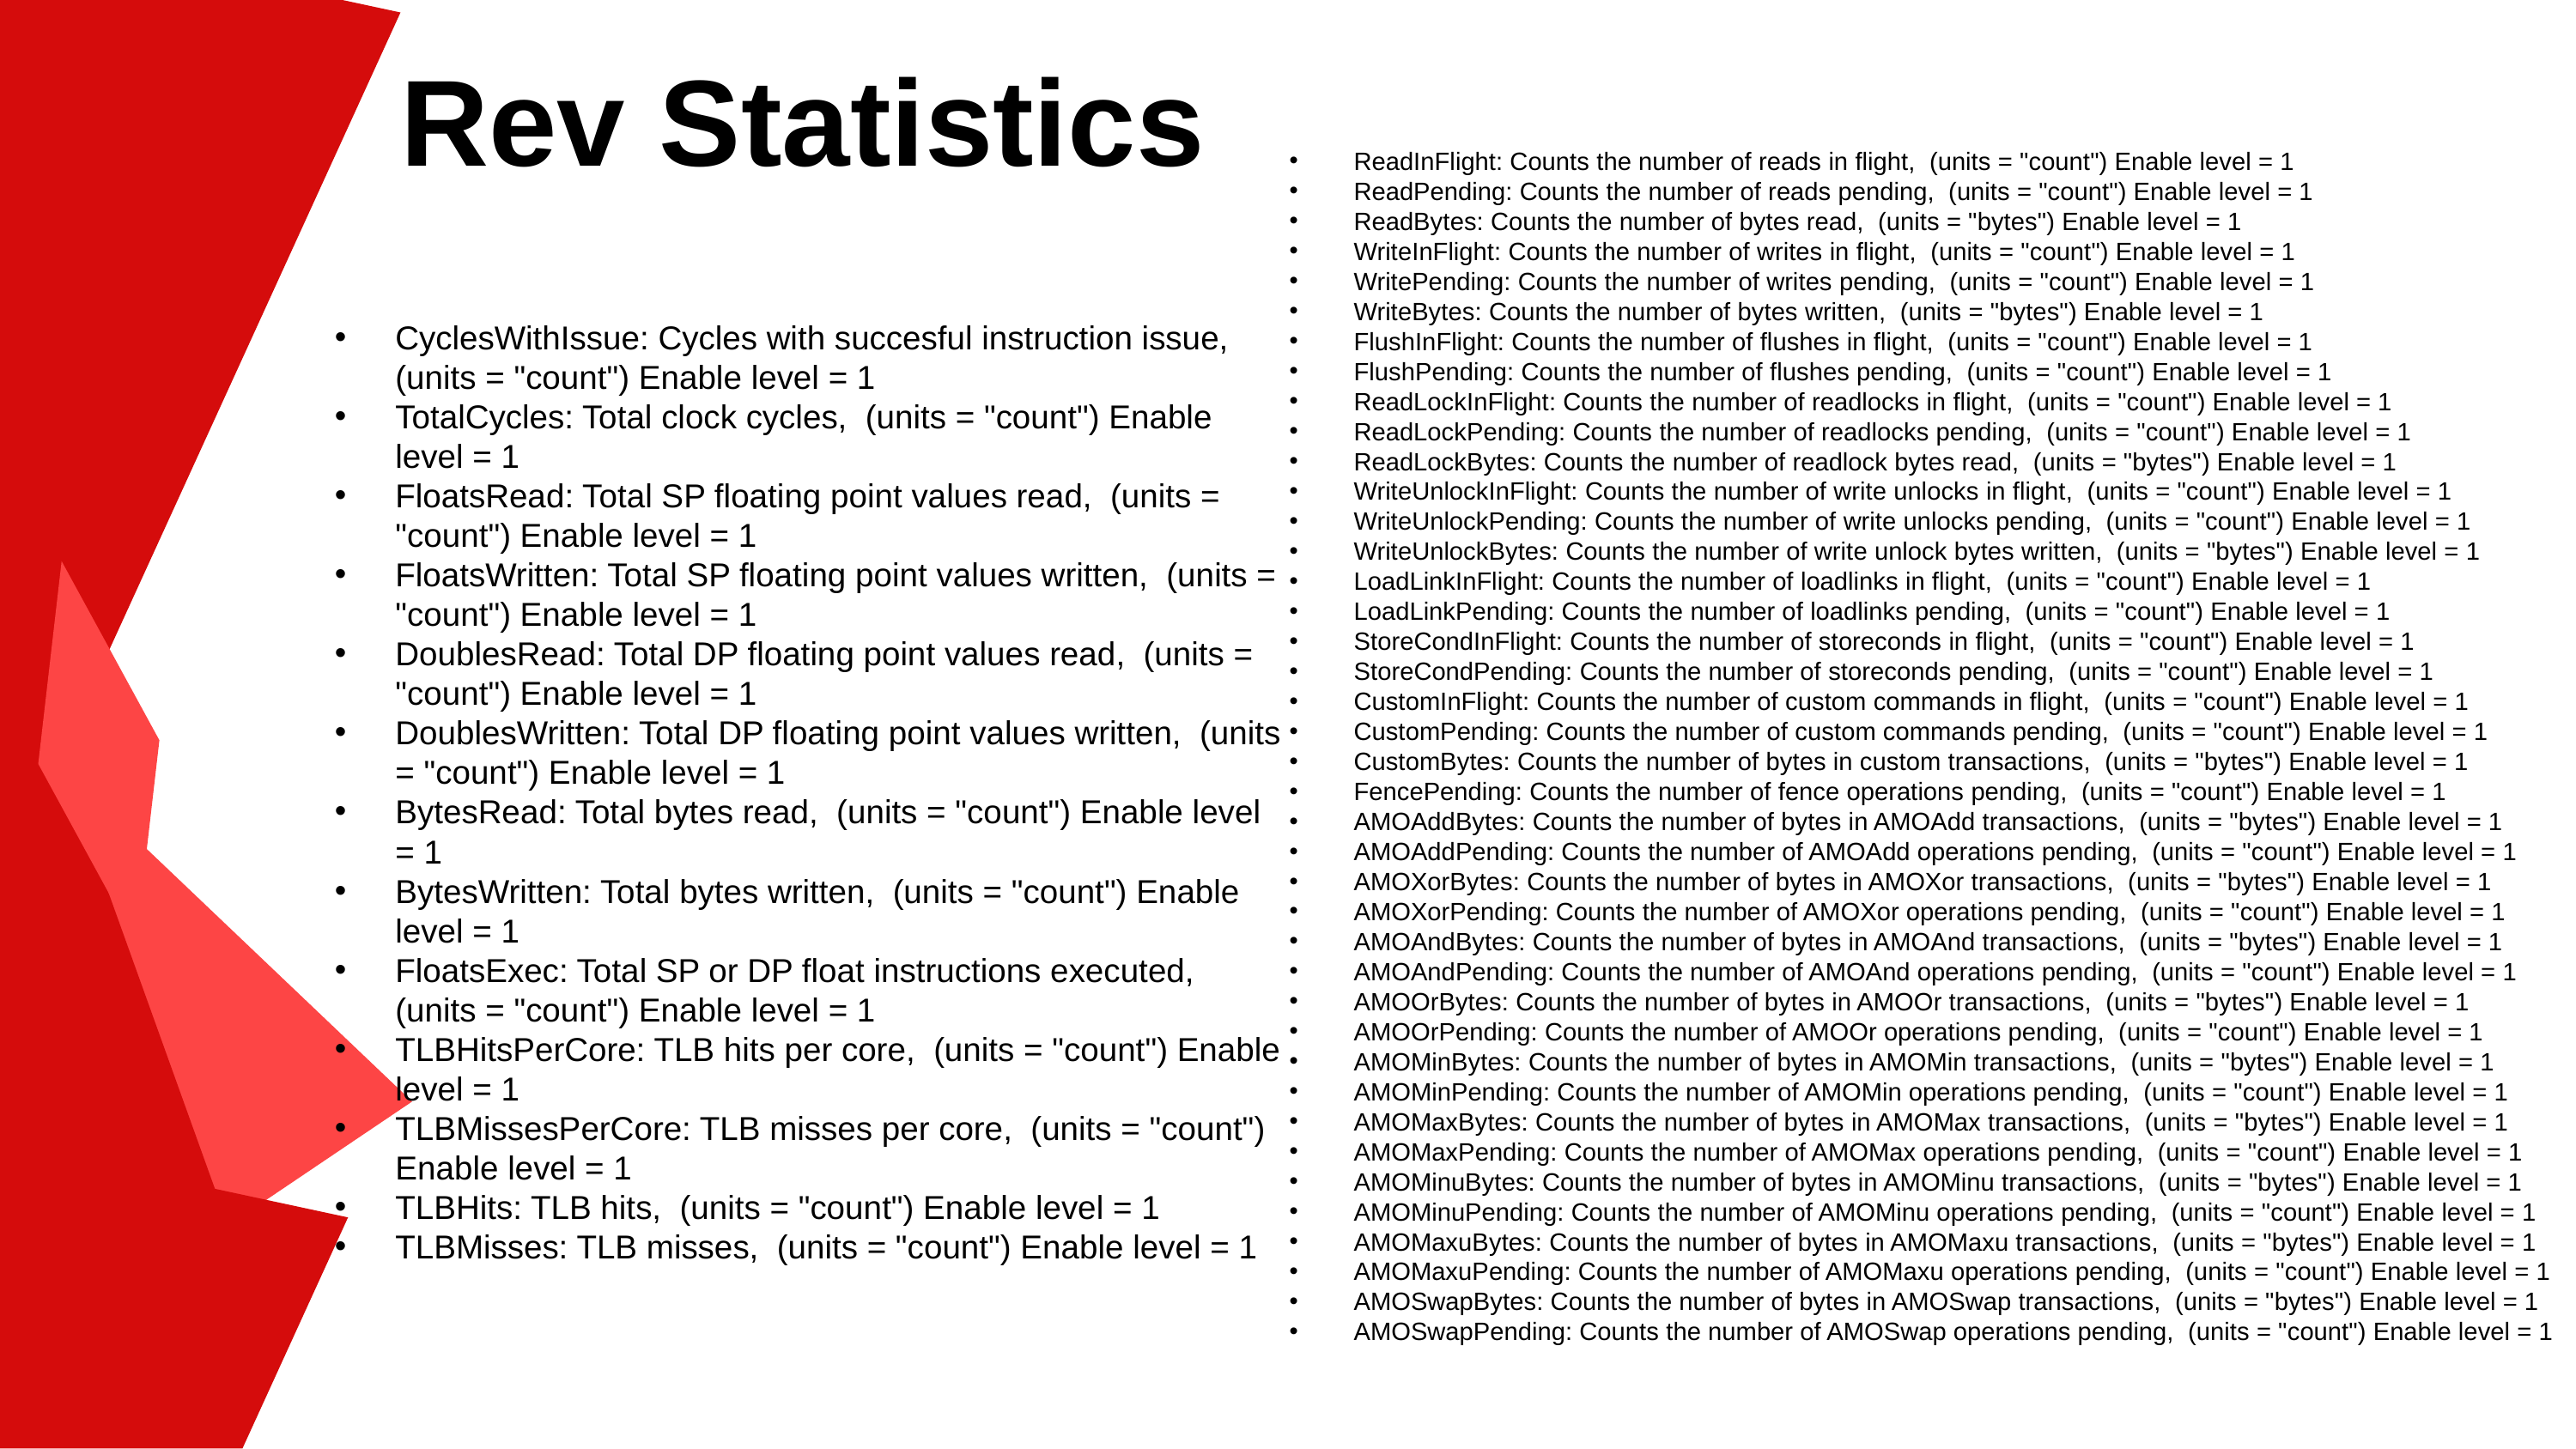

# Rev Statistics
ReadInFlight: Counts the number of reads in flight,  (units = "count") Enable level = 1
ReadPending: Counts the number of reads pending,  (units = "count") Enable level = 1
ReadBytes: Counts the number of bytes read,  (units = "bytes") Enable level = 1
WriteInFlight: Counts the number of writes in flight,  (units = "count") Enable level = 1
WritePending: Counts the number of writes pending,  (units = "count") Enable level = 1
WriteBytes: Counts the number of bytes written,  (units = "bytes") Enable level = 1
FlushInFlight: Counts the number of flushes in flight,  (units = "count") Enable level = 1
FlushPending: Counts the number of flushes pending,  (units = "count") Enable level = 1
ReadLockInFlight: Counts the number of readlocks in flight,  (units = "count") Enable level = 1
ReadLockPending: Counts the number of readlocks pending,  (units = "count") Enable level = 1
ReadLockBytes: Counts the number of readlock bytes read,  (units = "bytes") Enable level = 1
WriteUnlockInFlight: Counts the number of write unlocks in flight,  (units = "count") Enable level = 1
WriteUnlockPending: Counts the number of write unlocks pending,  (units = "count") Enable level = 1
WriteUnlockBytes: Counts the number of write unlock bytes written,  (units = "bytes") Enable level = 1
LoadLinkInFlight: Counts the number of loadlinks in flight,  (units = "count") Enable level = 1
LoadLinkPending: Counts the number of loadlinks pending,  (units = "count") Enable level = 1
StoreCondInFlight: Counts the number of storeconds in flight,  (units = "count") Enable level = 1
StoreCondPending: Counts the number of storeconds pending,  (units = "count") Enable level = 1
CustomInFlight: Counts the number of custom commands in flight,  (units = "count") Enable level = 1
CustomPending: Counts the number of custom commands pending,  (units = "count") Enable level = 1
CustomBytes: Counts the number of bytes in custom transactions,  (units = "bytes") Enable level = 1
FencePending: Counts the number of fence operations pending,  (units = "count") Enable level = 1
AMOAddBytes: Counts the number of bytes in AMOAdd transactions,  (units = "bytes") Enable level = 1
AMOAddPending: Counts the number of AMOAdd operations pending,  (units = "count") Enable level = 1
AMOXorBytes: Counts the number of bytes in AMOXor transactions,  (units = "bytes") Enable level = 1
AMOXorPending: Counts the number of AMOXor operations pending,  (units = "count") Enable level = 1
AMOAndBytes: Counts the number of bytes in AMOAnd transactions,  (units = "bytes") Enable level = 1
AMOAndPending: Counts the number of AMOAnd operations pending,  (units = "count") Enable level = 1
AMOOrBytes: Counts the number of bytes in AMOOr transactions,  (units = "bytes") Enable level = 1
AMOOrPending: Counts the number of AMOOr operations pending,  (units = "count") Enable level = 1
AMOMinBytes: Counts the number of bytes in AMOMin transactions,  (units = "bytes") Enable level = 1
AMOMinPending: Counts the number of AMOMin operations pending,  (units = "count") Enable level = 1
AMOMaxBytes: Counts the number of bytes in AMOMax transactions,  (units = "bytes") Enable level = 1
AMOMaxPending: Counts the number of AMOMax operations pending,  (units = "count") Enable level = 1
AMOMinuBytes: Counts the number of bytes in AMOMinu transactions,  (units = "bytes") Enable level = 1
AMOMinuPending: Counts the number of AMOMinu operations pending,  (units = "count") Enable level = 1
AMOMaxuBytes: Counts the number of bytes in AMOMaxu transactions,  (units = "bytes") Enable level = 1
AMOMaxuPending: Counts the number of AMOMaxu operations pending,  (units = "count") Enable level = 1
AMOSwapBytes: Counts the number of bytes in AMOSwap transactions,  (units = "bytes") Enable level = 1
AMOSwapPending: Counts the number of AMOSwap operations pending,  (units = "count") Enable level = 1
CyclesWithIssue: Cycles with succesful instruction issue,  (units = "count") Enable level = 1
TotalCycles: Total clock cycles,  (units = "count") Enable level = 1
FloatsRead: Total SP floating point values read,  (units = "count") Enable level = 1
FloatsWritten: Total SP floating point values written,  (units = "count") Enable level = 1
DoublesRead: Total DP floating point values read,  (units = "count") Enable level = 1
DoublesWritten: Total DP floating point values written,  (units = "count") Enable level = 1
BytesRead: Total bytes read,  (units = "count") Enable level = 1
BytesWritten: Total bytes written,  (units = "count") Enable level = 1
FloatsExec: Total SP or DP float instructions executed,  (units = "count") Enable level = 1
TLBHitsPerCore: TLB hits per core,  (units = "count") Enable level = 1
TLBMissesPerCore: TLB misses per core,  (units = "count") Enable level = 1
TLBHits: TLB hits,  (units = "count") Enable level = 1
TLBMisses: TLB misses,  (units = "count") Enable level = 1